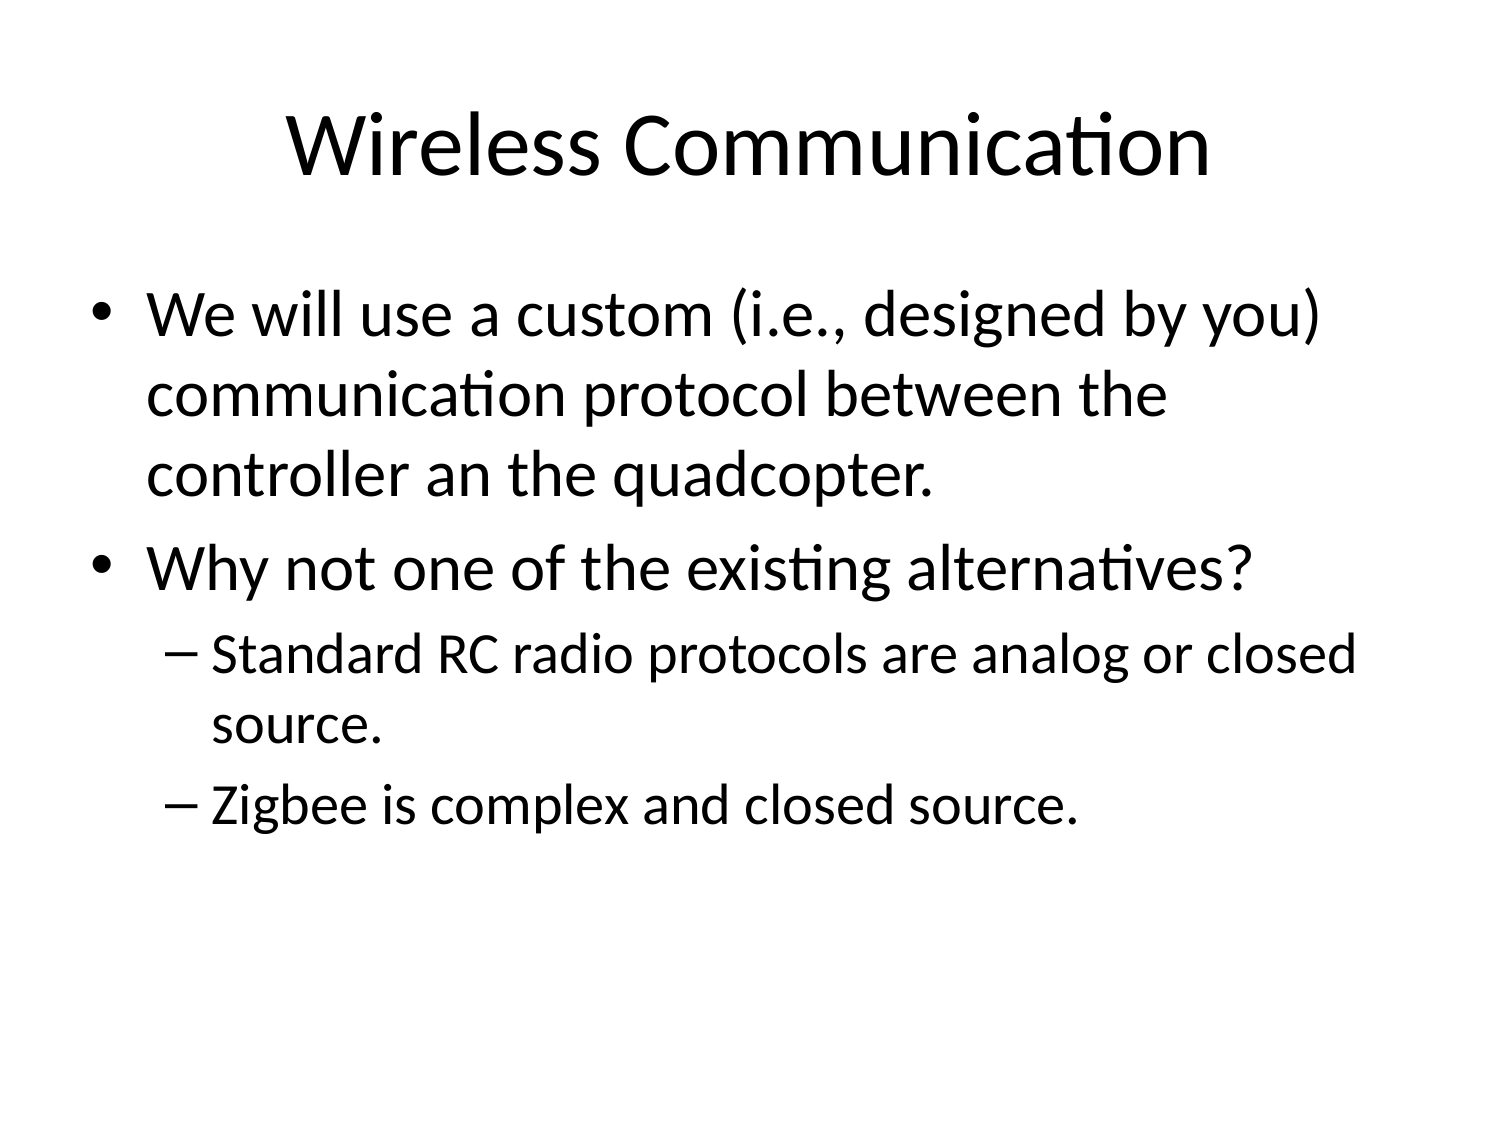

# Wireless Communication
We will use a custom (i.e., designed by you) communication protocol between the controller an the quadcopter.
Why not one of the existing alternatives?
Standard RC radio protocols are analog or closed source.
Zigbee is complex and closed source.